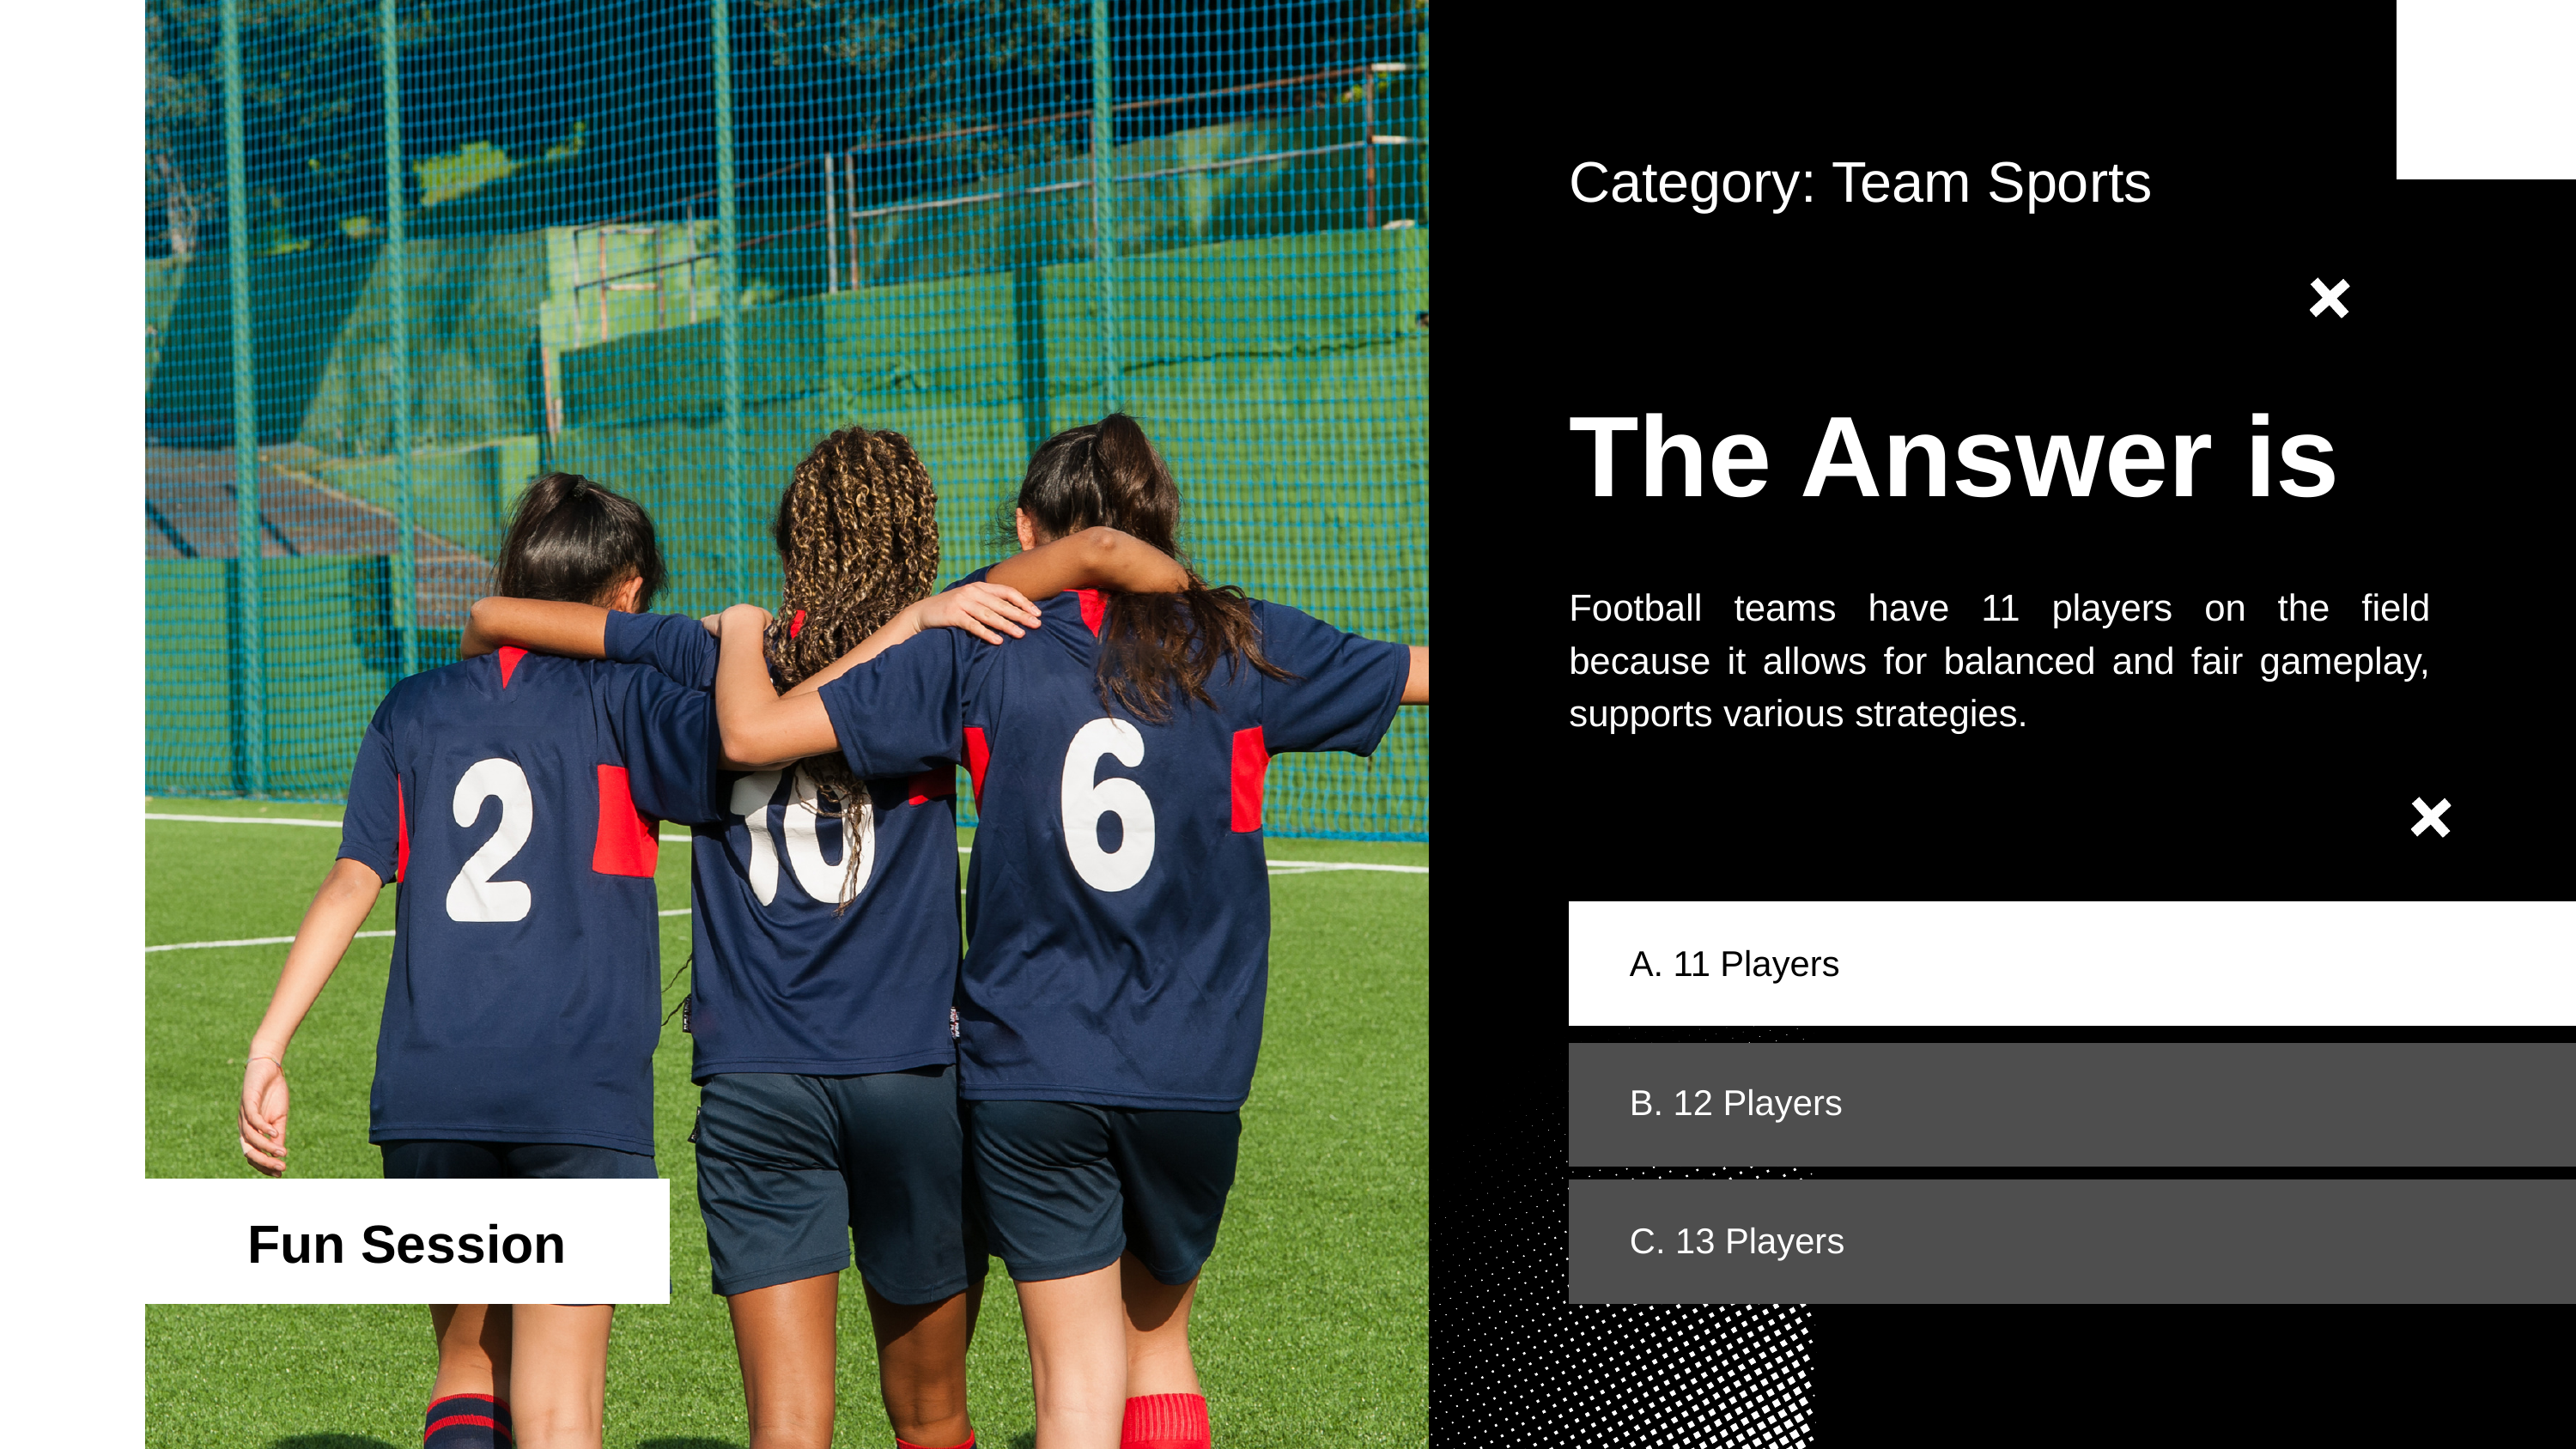

Category: Team Sports

The Answer is
Football teams have 11 players on the field because it allows for balanced and fair gameplay, supports various strategies.

A. 11 Players

B. 12 Players

Fun Session
C. 13 Players